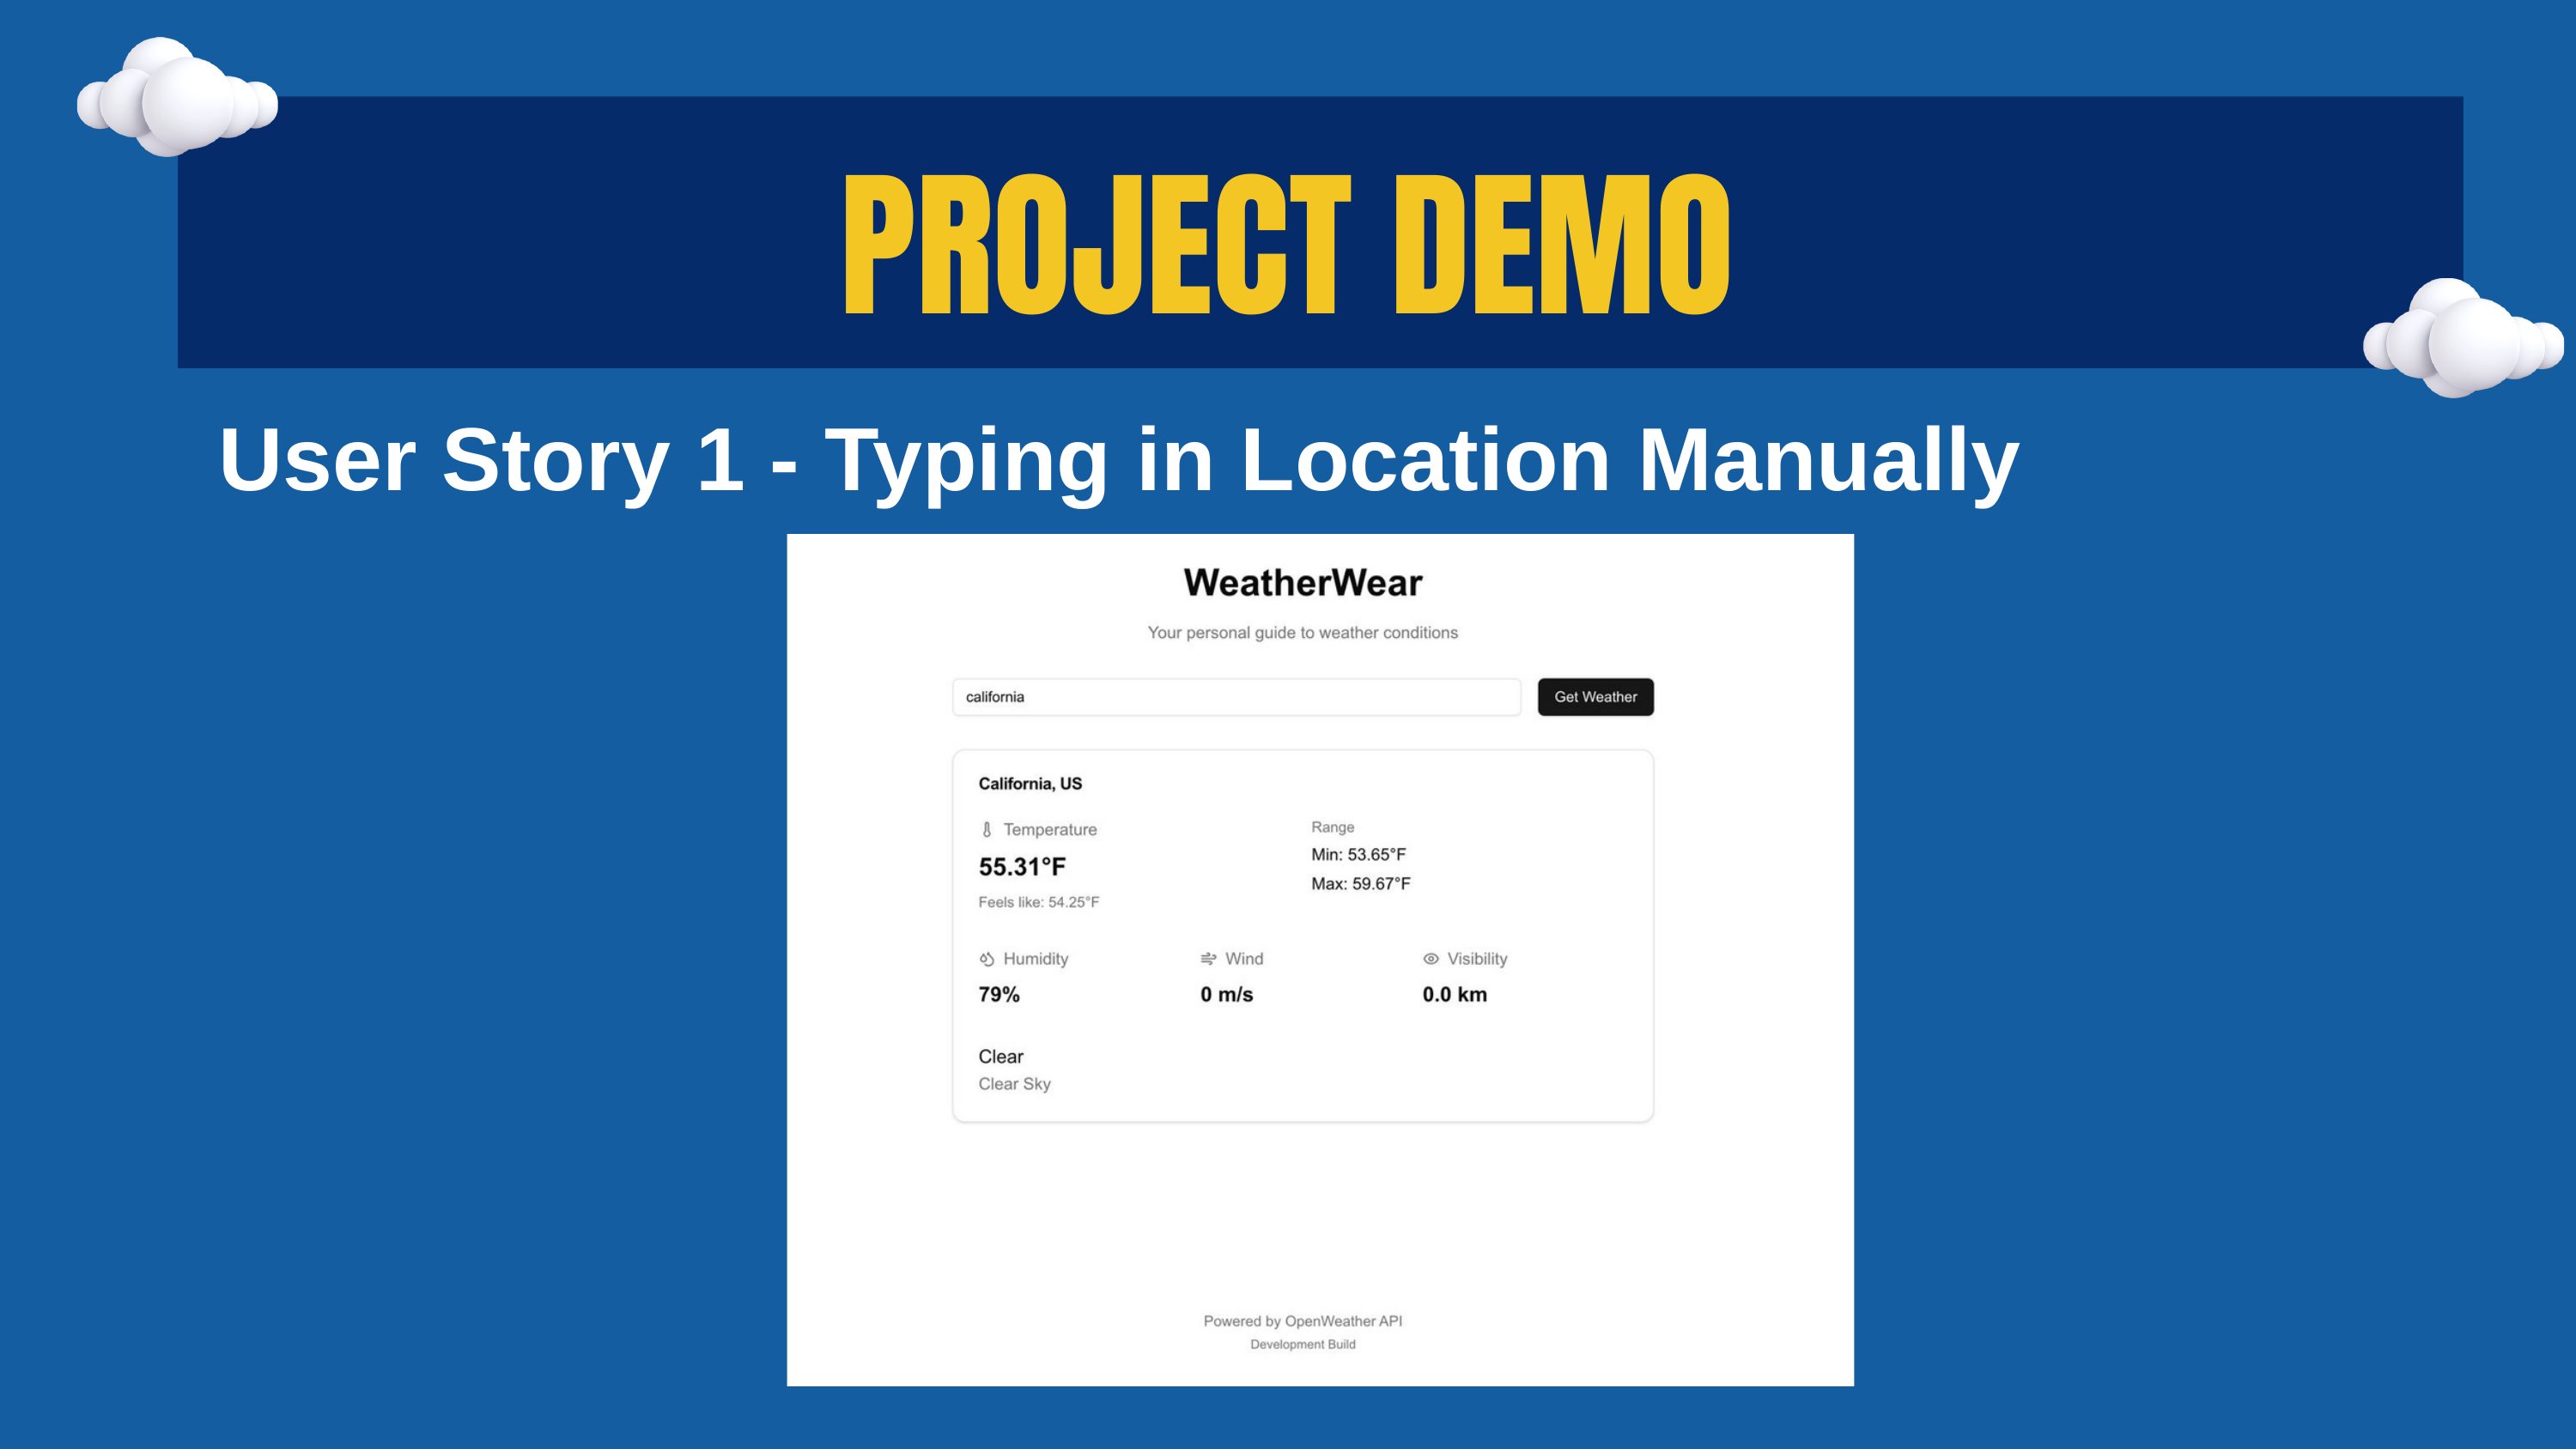

PROJECT DEMO

User Story 1 - Typing in Location Manually